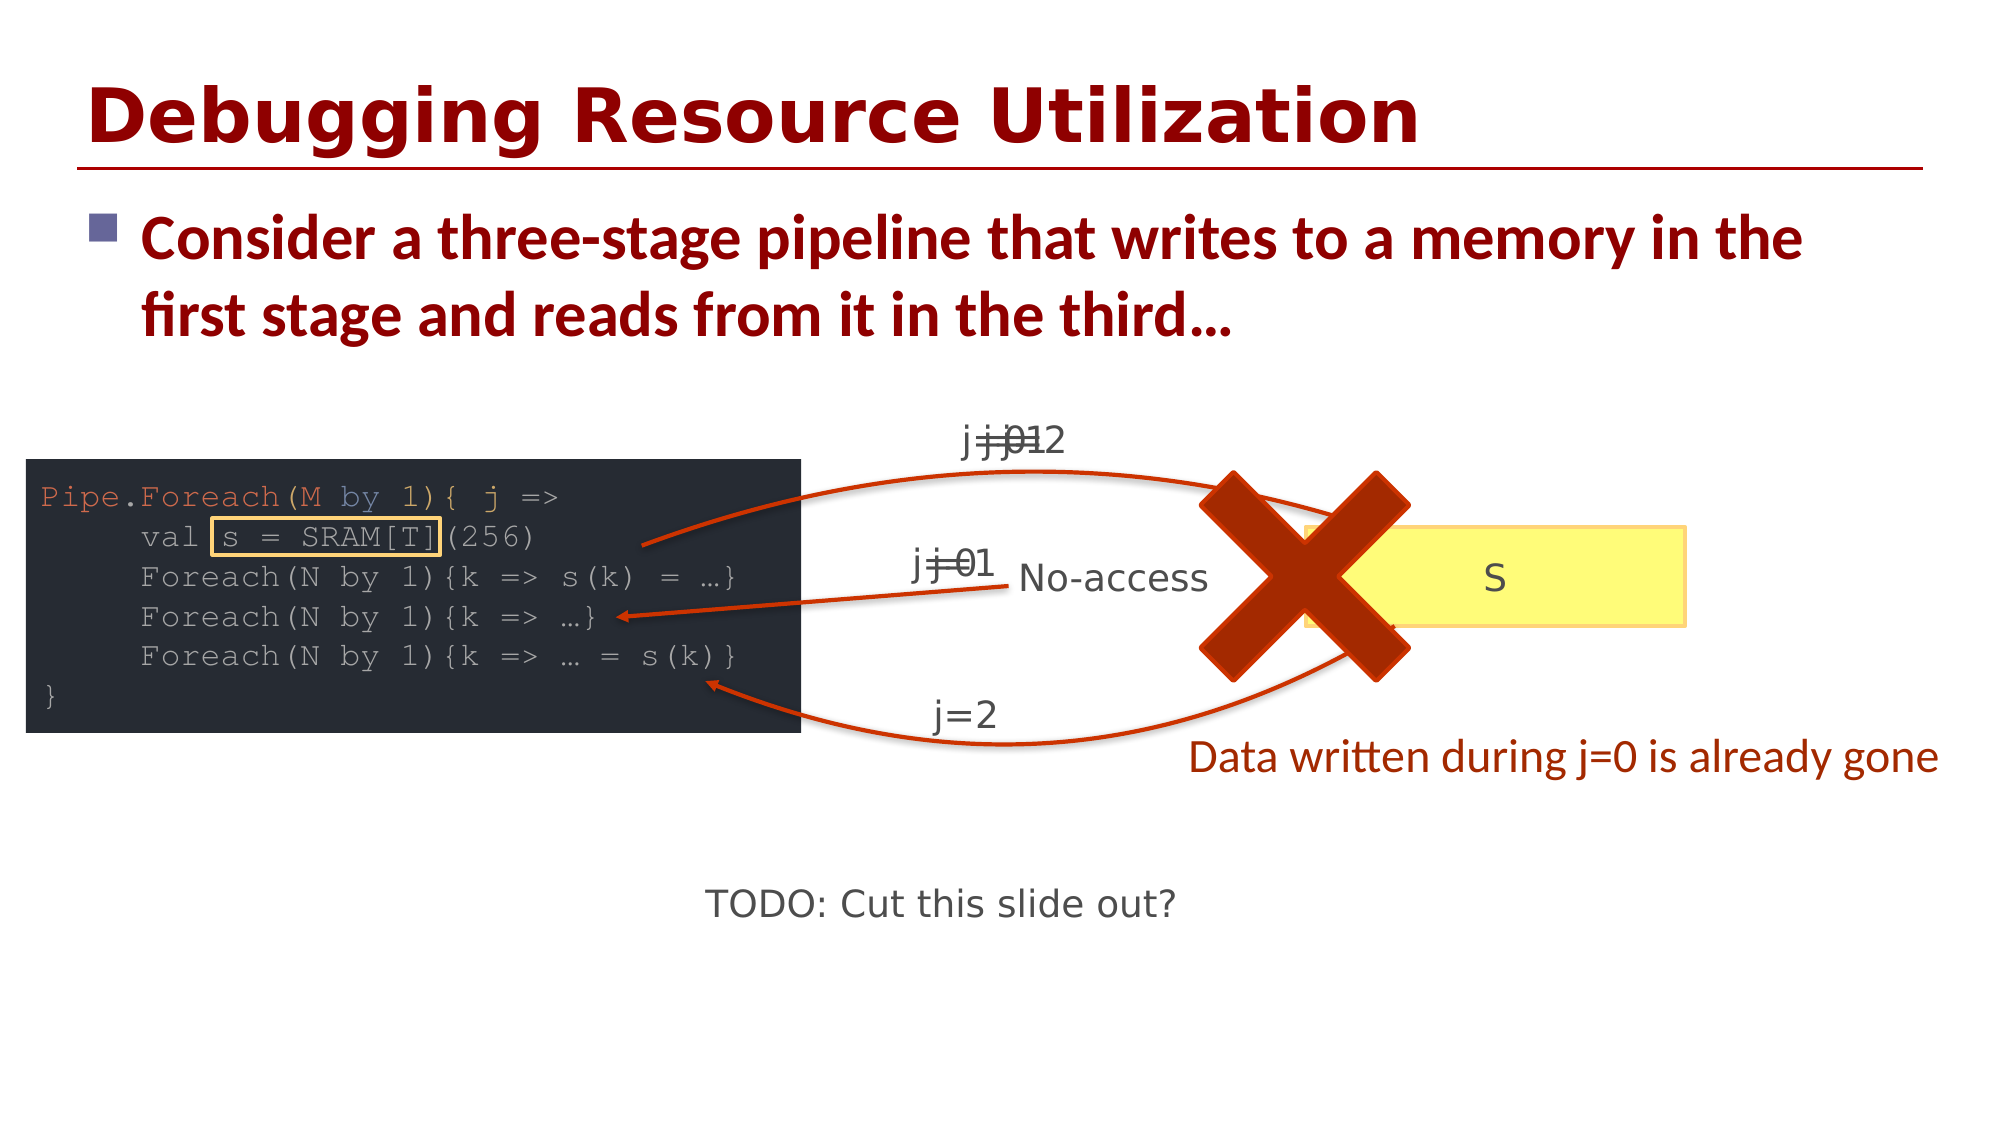

# Debugging Resource Utilization
Consider a three-stage pipeline that writes to a memory in the first stage and reads from it in the third…
j=0
j=1
j=2
Pipe.Foreach(M by 1){ j =>
     val s = SRAM[T](256)
     Foreach(N by 1){k => s(k) = …}
     Foreach(N by 1){k => …}
     Foreach(N by 1){k => … = s(k)}
}

S
j=0
j=1
No-access

j=2
Data written during j=0 is already gone
TODO: Cut this slide out?
68